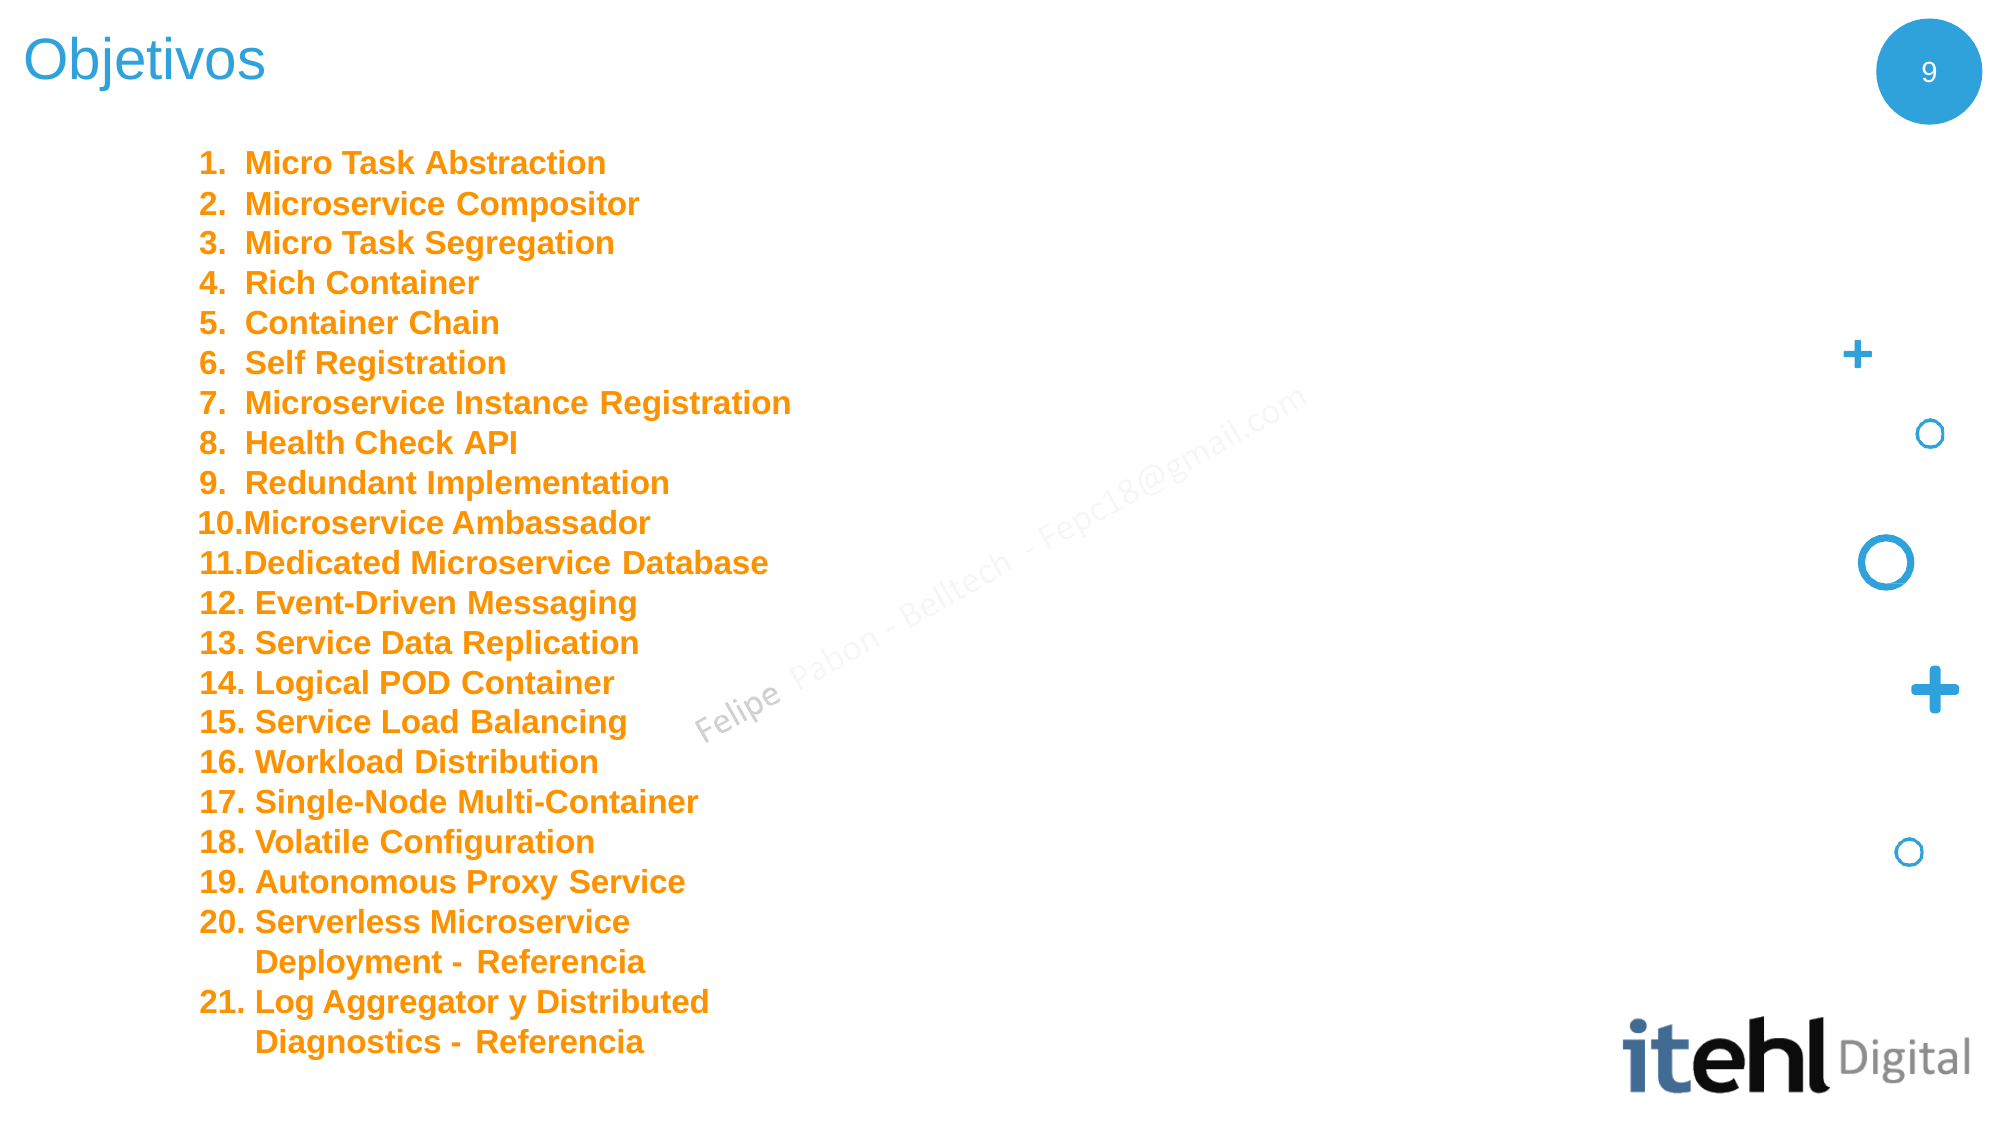

# Objetivos
9
Micro Task Abstraction
Microservice Compositor
Micro Task Segregation
Rich Container
Container Chain
Self Registration
Microservice Instance Registration
Health Check API
Redundant Implementation
Microservice Ambassador  11.Dedicated Microservice Database
Event-Driven Messaging
Service Data Replication
Logical POD Container
Service Load Balancing
Workload Distribution
Single-Node Multi-Container
Volatile Configuration
Autonomous Proxy Service
Serverless Microservice Deployment - Referencia
Log Aggregator y Distributed Diagnostics - Referencia